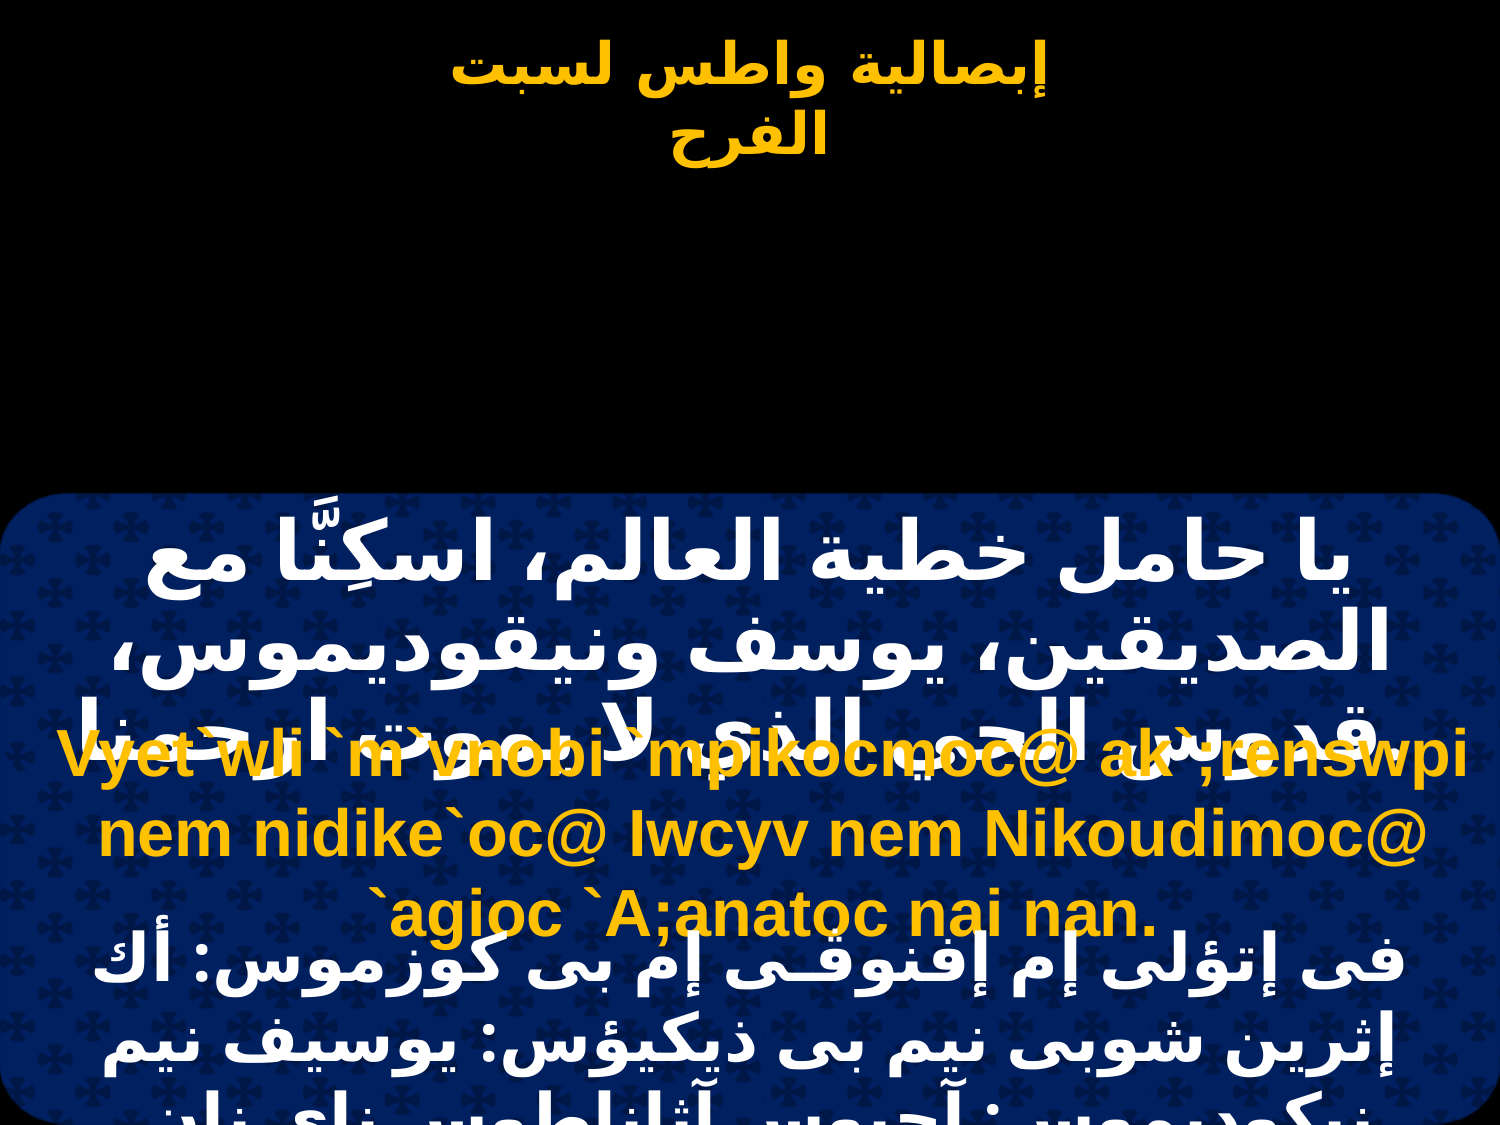

يا حامل خطية العالم، اسكِنَّا مع الصديقين، يوسف ونيقوديموس، قدوس الحي الذي لا يموت ارحمنا.

Vyet`wli `m`vnobi `mpikocmoc@ ak`;renswpi nem nidike`oc@ Iwcyv nem Nikoudimoc@ `agioc `A;anatoc nai nan.

فى إتؤلى إم إفنوﭬـى إم بى كوزموس: أك إثرين شوبى نيم بى ذيكيؤس: يوسيف نيم نيكوديموس: آجيوس آثاناطوس ناى نان.